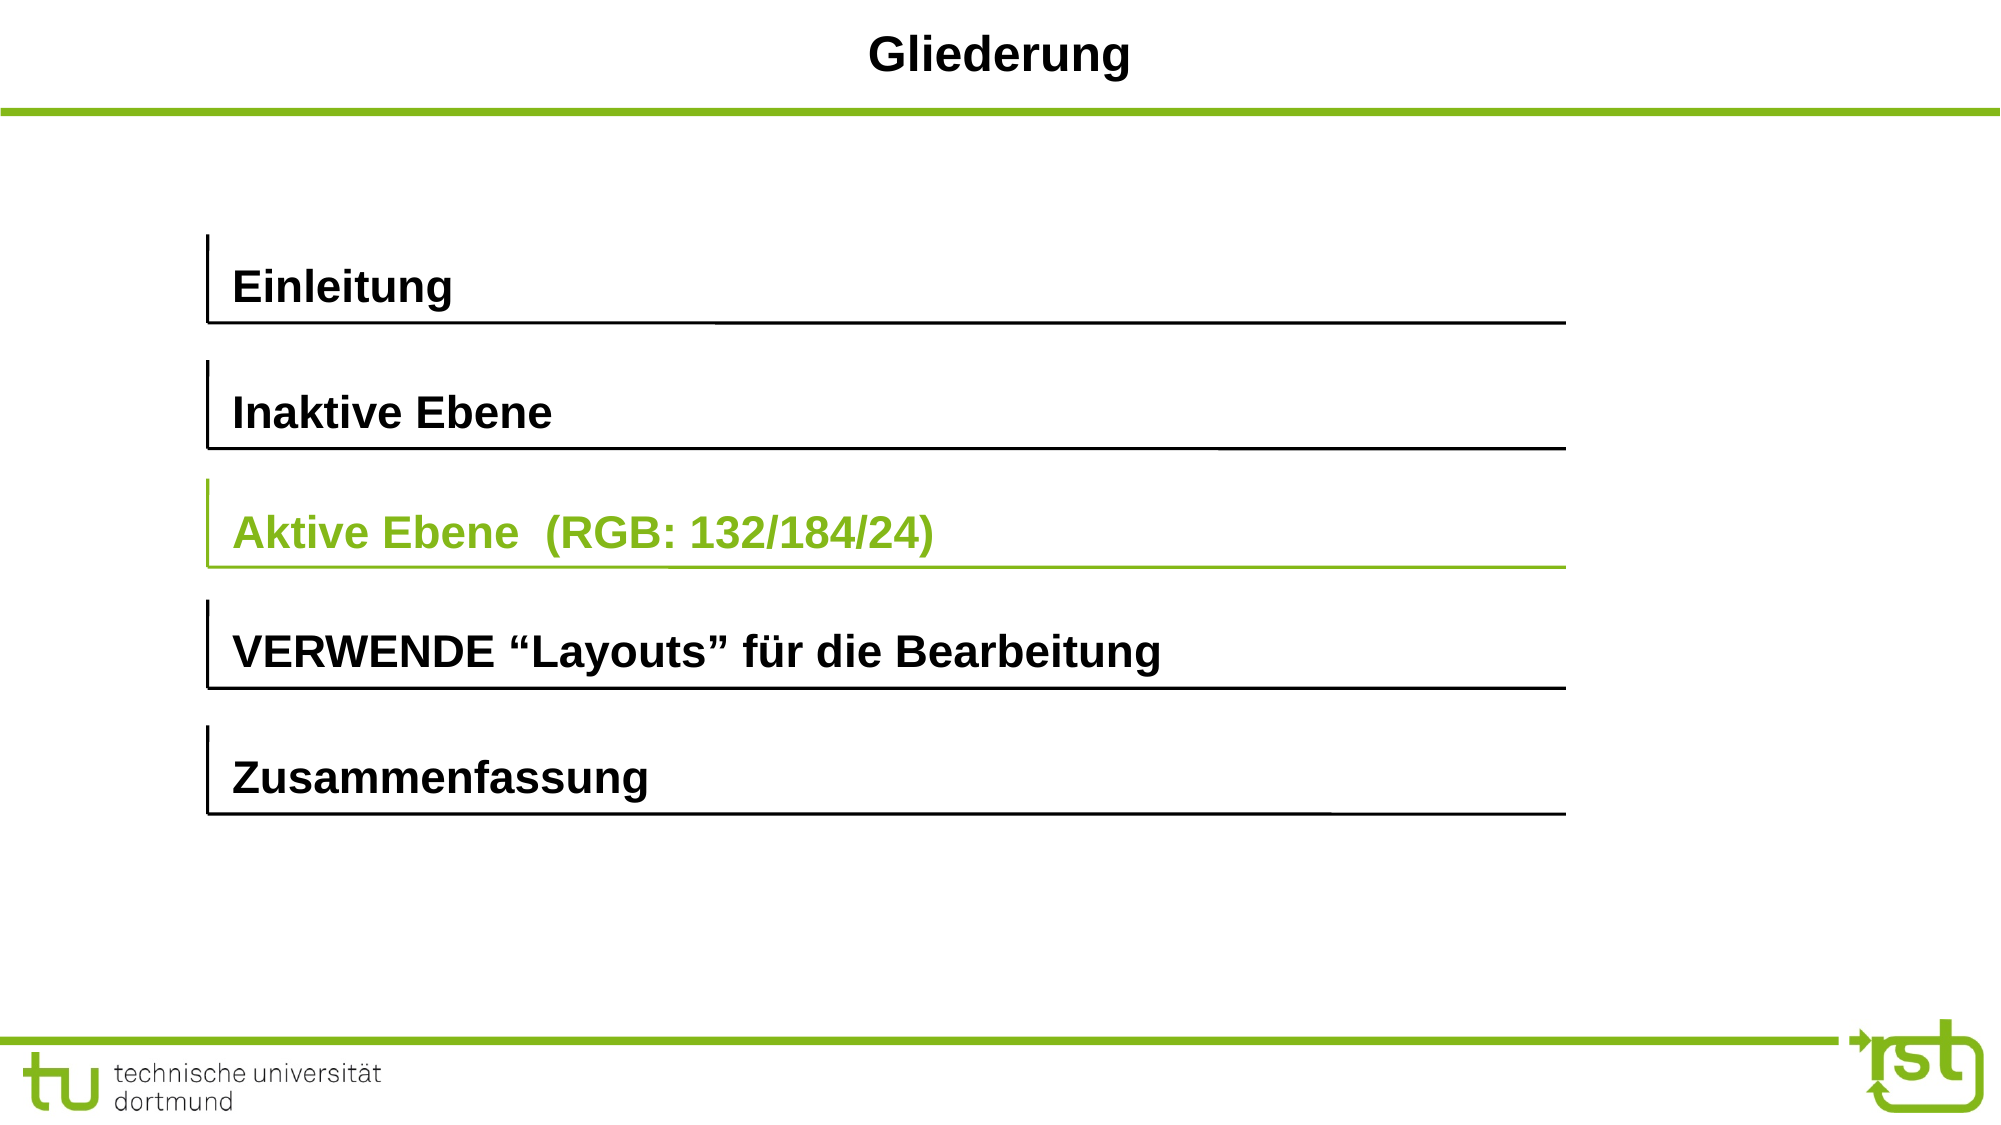

# Gliederung
Einleitung
Inaktive Ebene

Aktive Ebene  (RGB: 132/184/24)

VERWENDE “Layouts” für die Bearbeitung

Zusammenfassung